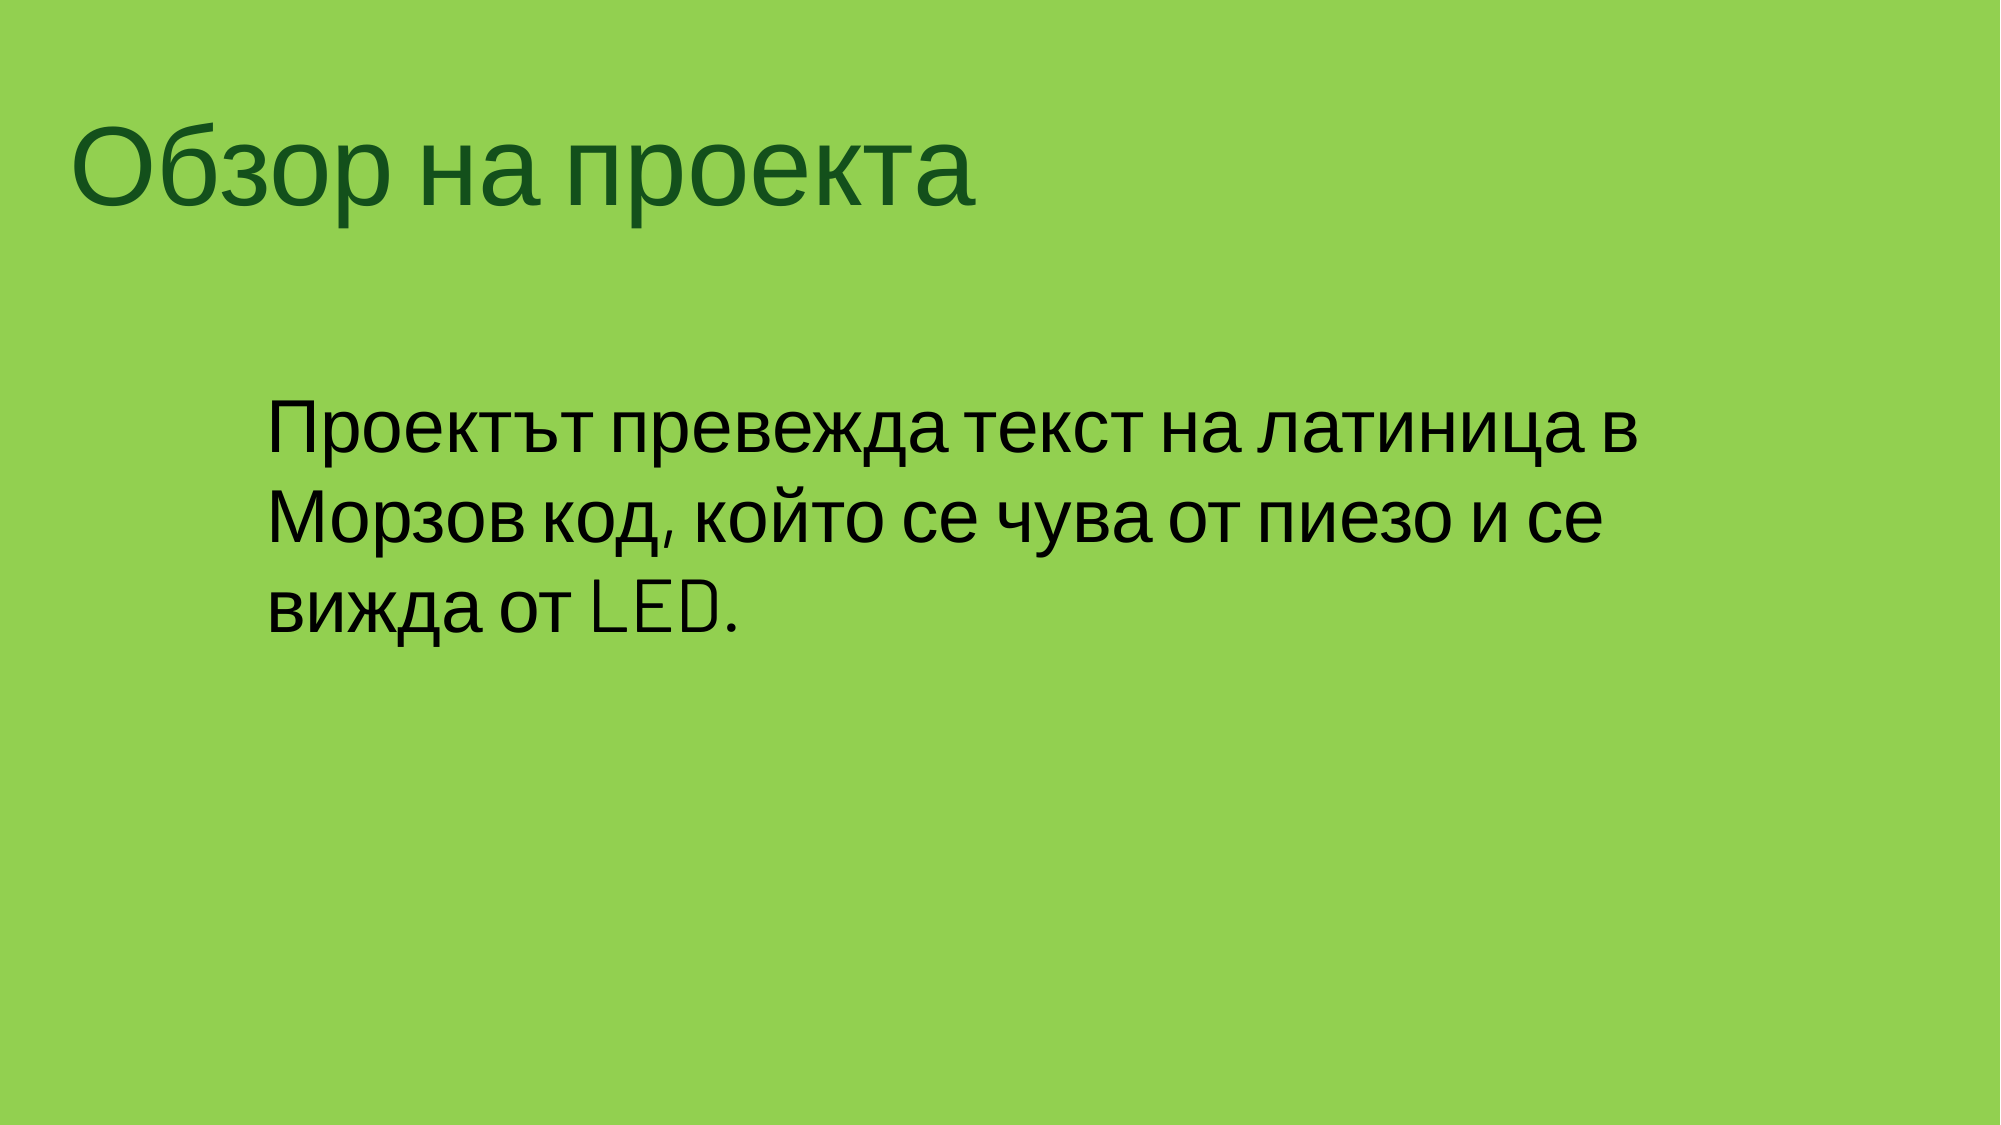

# Обзор на проекта
Проектът превежда текст на латиница в Морзов код, който се чува от пиезо и се вижда от LED.